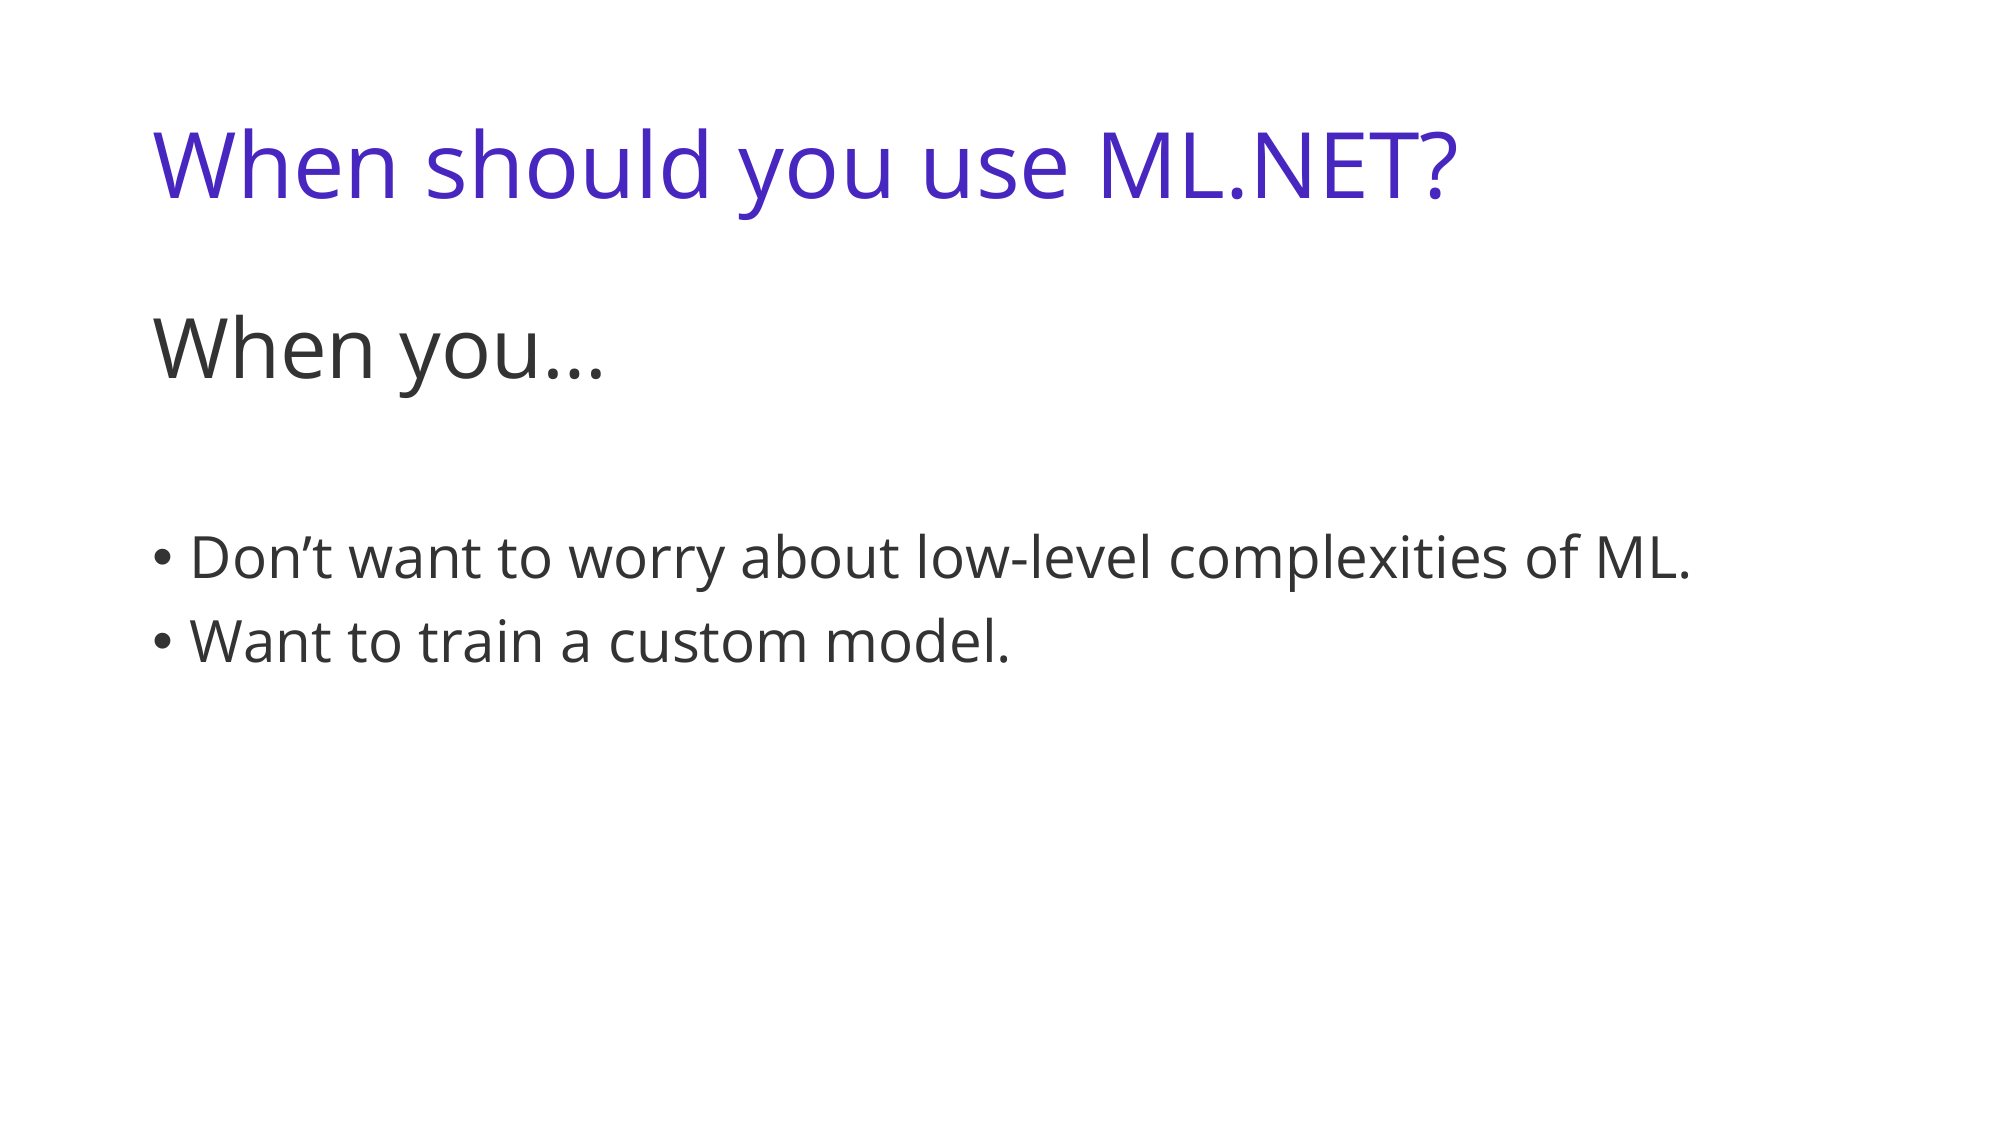

# When should you use ML.NET?
When you…

Don’t want to worry about low-level complexities of ML.
Want to train a custom model.